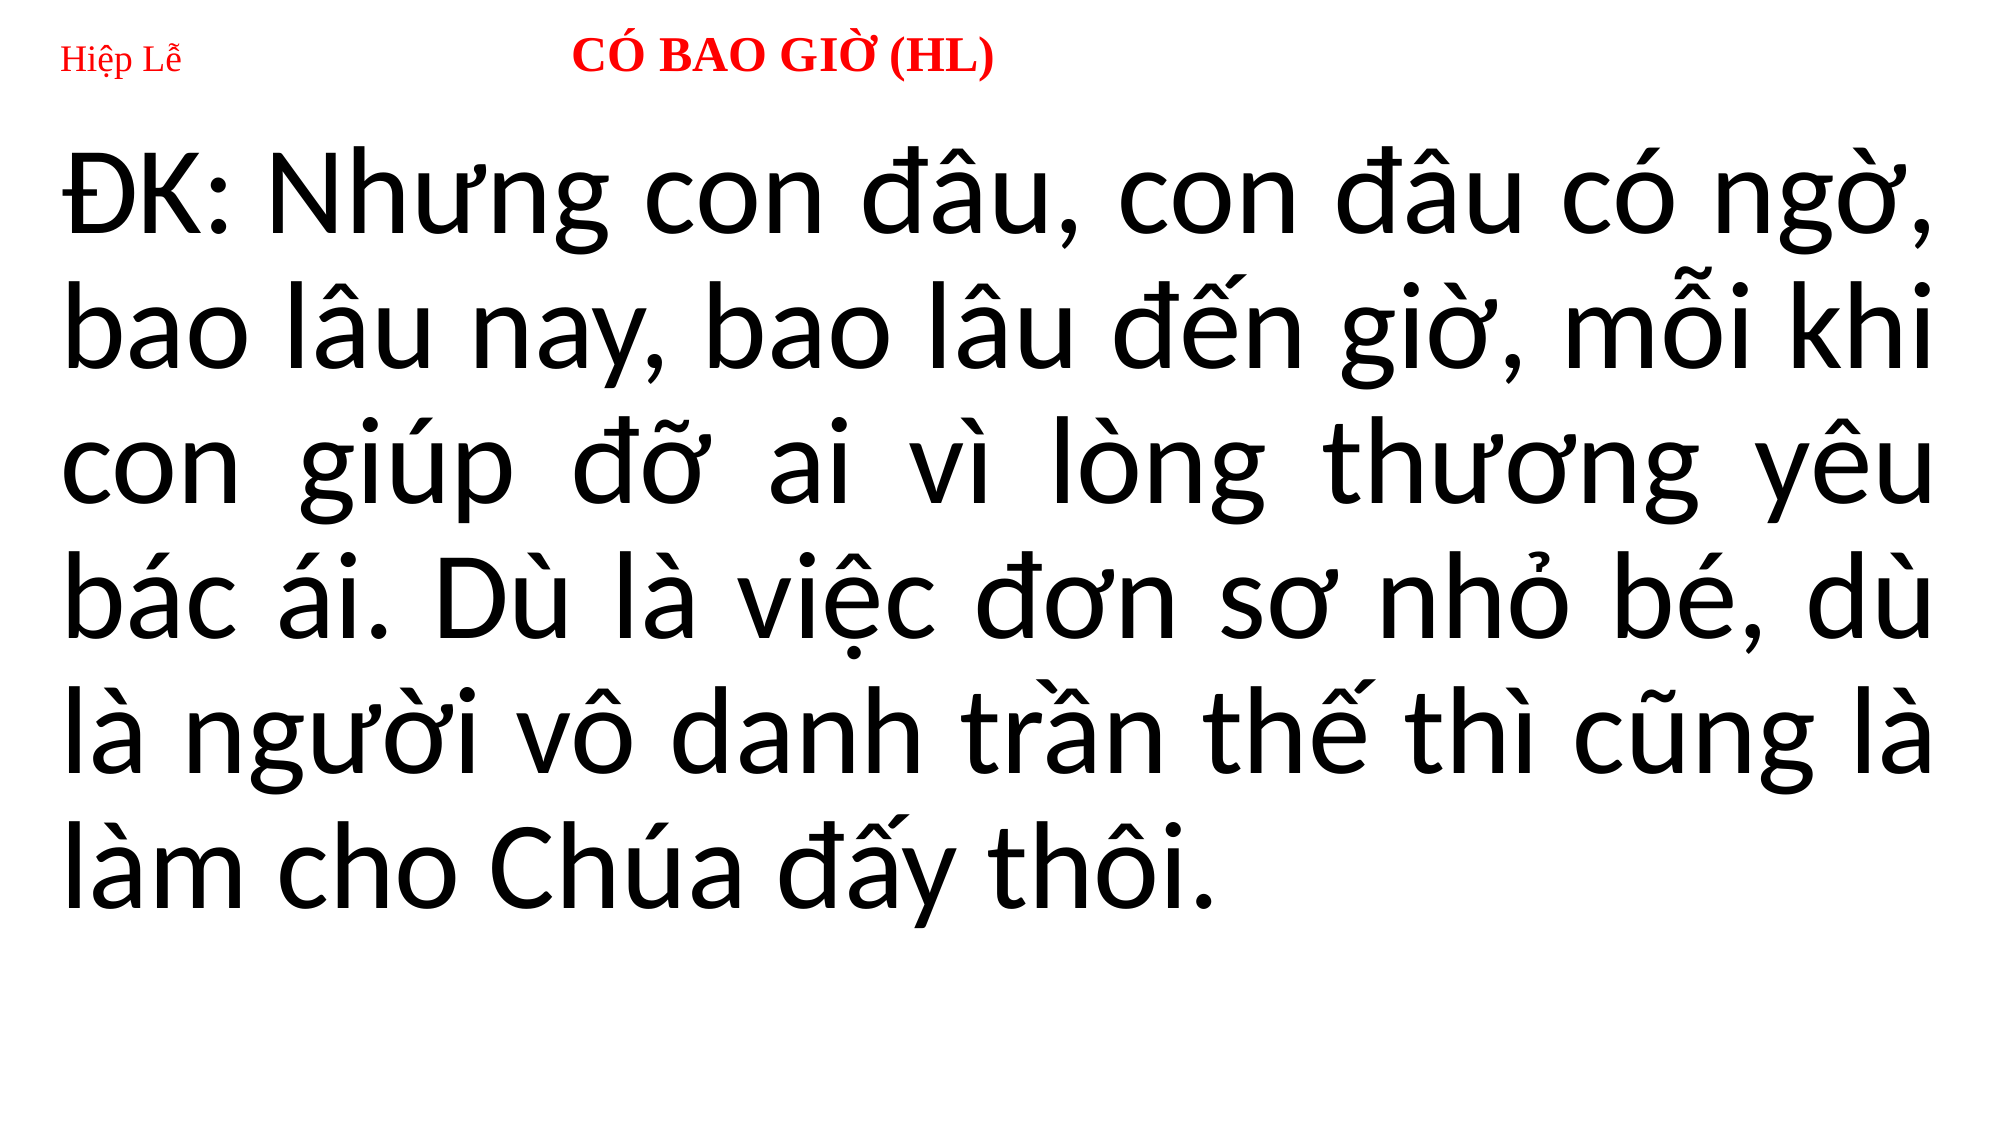

# Hiệp Lễ                                         CÓ BAO GIỜ (HL)
ÐK: Nhưng con đâu, con đâu có ngờ, bao lâu nay, bao lâu đến giờ, mỗi khi con giúp đỡ ai vì lòng thương yêu bác ái. Dù là việc đơn sơ nhỏ bé, dù là người vô danh trần thế thì cũng là làm cho Chúa đấy thôi.